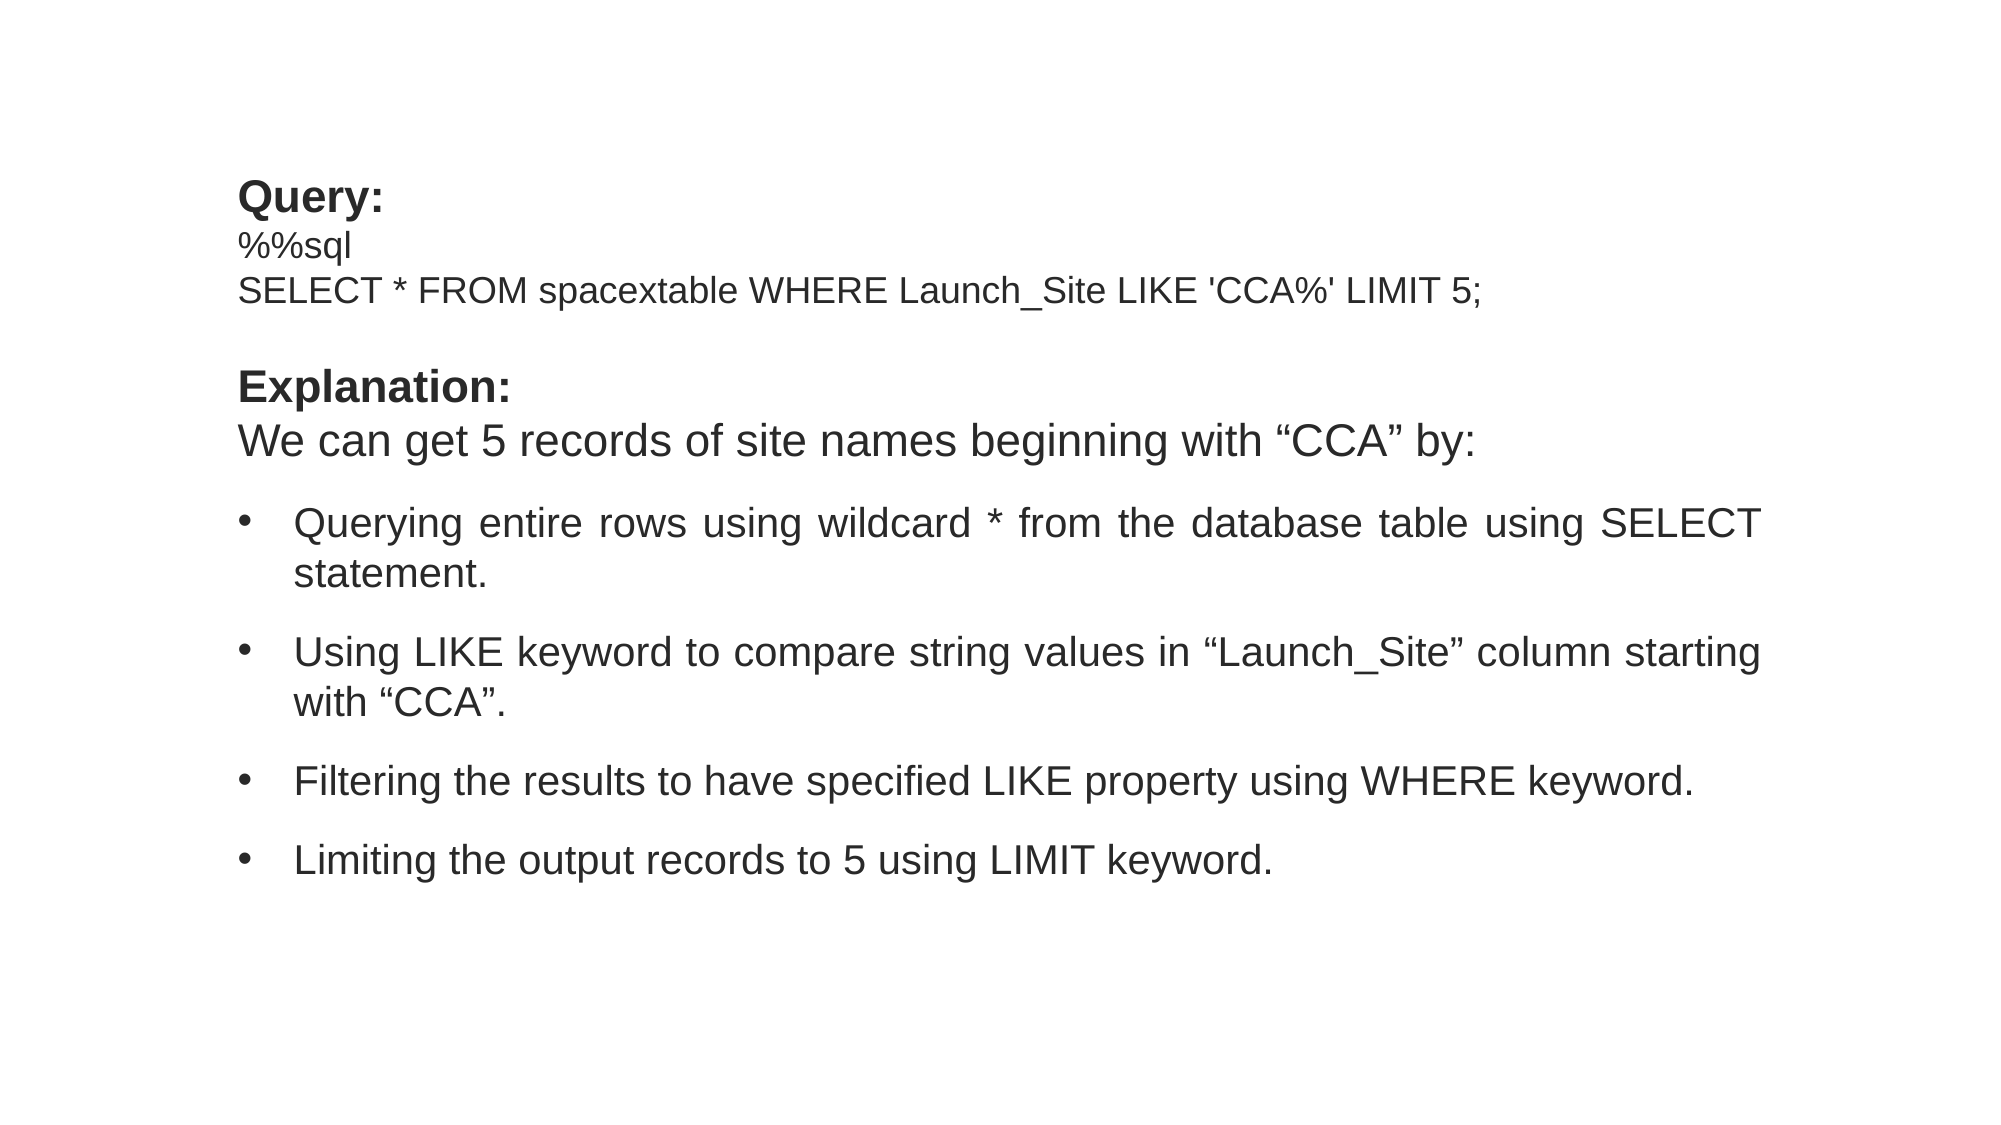

Query:
%%sql
SELECT * FROM spacextable WHERE Launch_Site LIKE 'CCA%' LIMIT 5;

Explanation:
We can get 5 records of site names beginning with “CCA” by:
Querying entire rows using wildcard * from the database table using SELECT statement.
Using LIKE keyword to compare string values in “Launch_Site” column starting with “CCA”.
Filtering the results to have specified LIKE property using WHERE keyword.
Limiting the output records to 5 using LIMIT keyword.